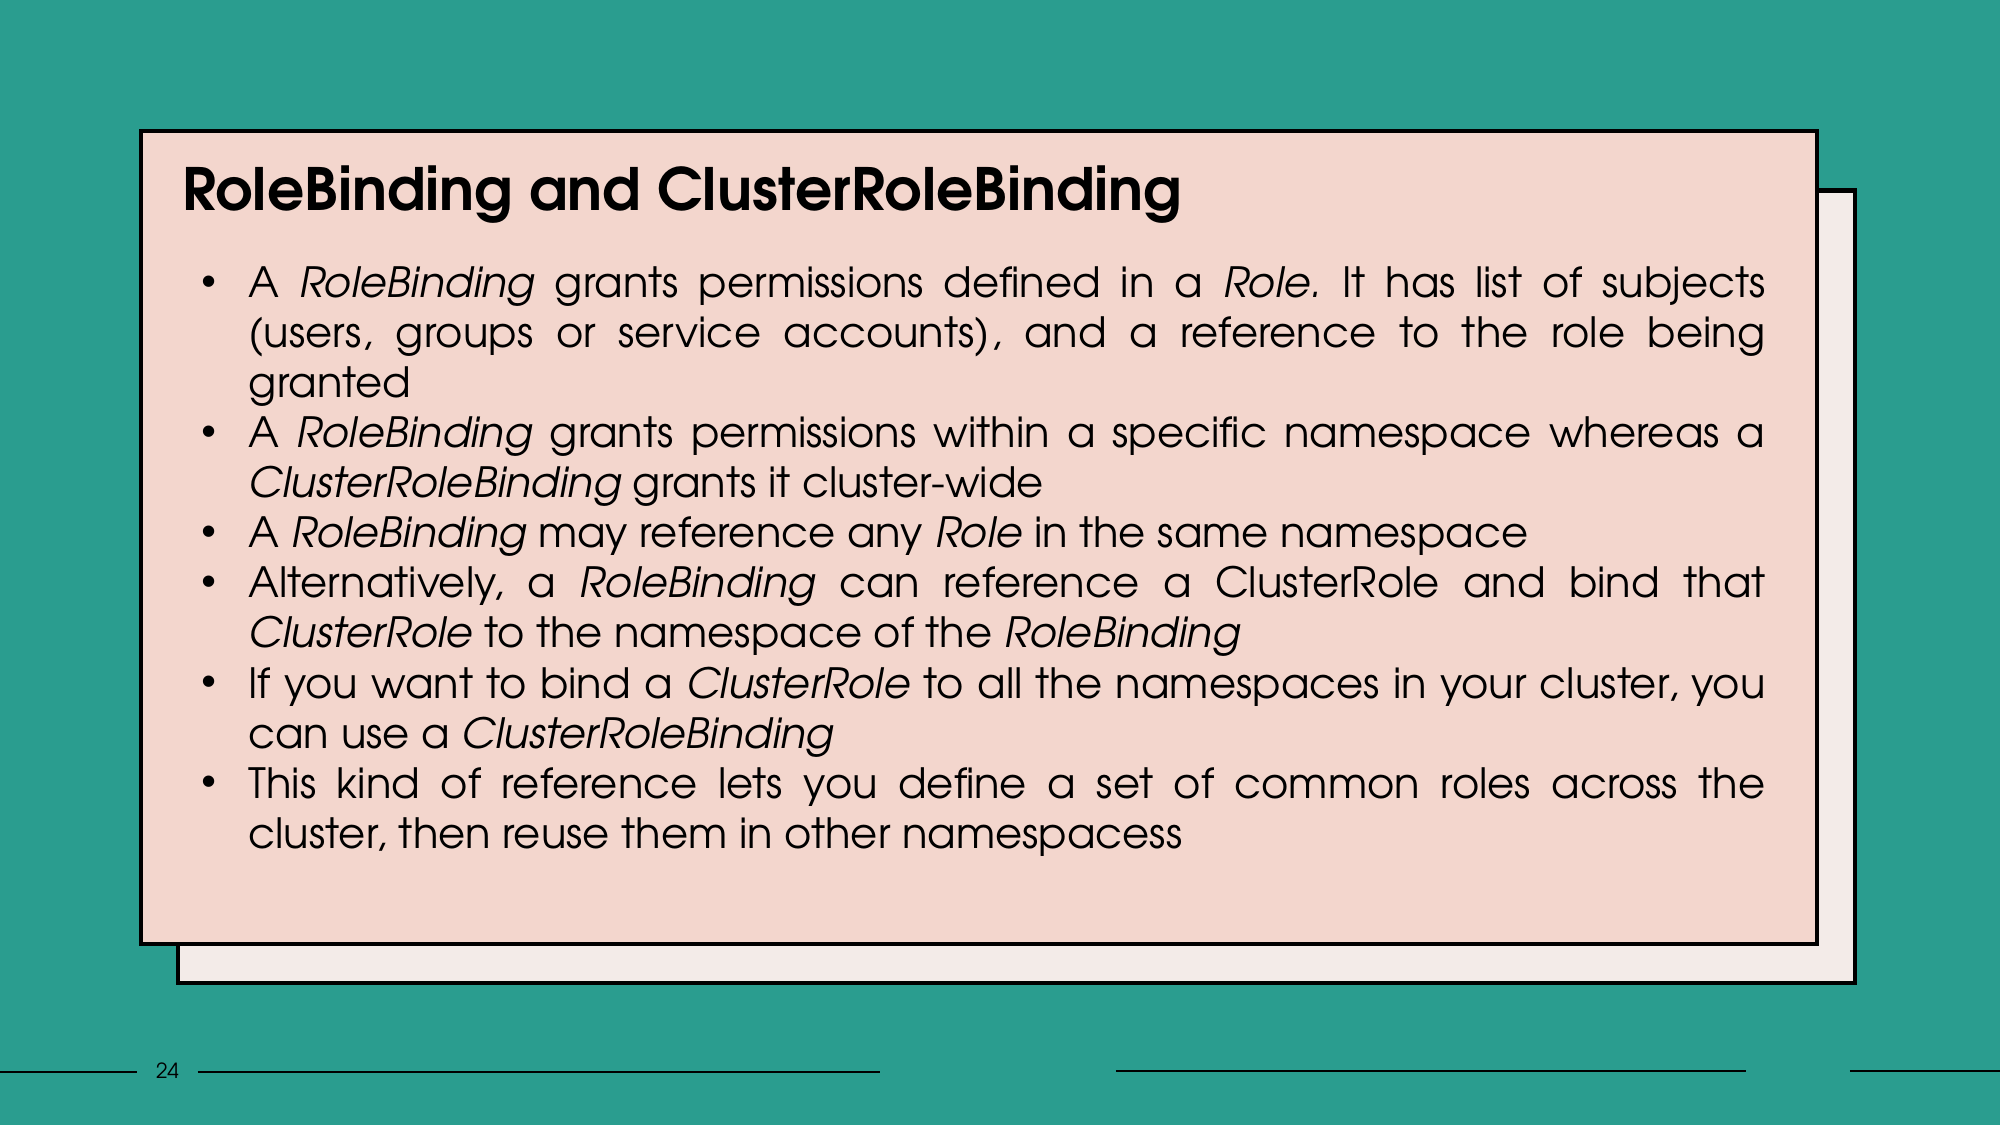

RoleBinding and ClusterRoleBinding
A RoleBinding grants permissions defined in a Role. It has list of subjects (users, groups or service accounts), and a reference to the role being granted
A RoleBinding grants permissions within a specific namespace whereas a ClusterRoleBinding grants it cluster-wide
A RoleBinding may reference any Role in the same namespace
Alternatively, a RoleBinding can reference a ClusterRole and bind that ClusterRole to the namespace of the RoleBinding
If you want to bind a ClusterRole to all the namespaces in your cluster, you can use a ClusterRoleBinding
This kind of reference lets you define a set of common roles across the cluster, then reuse them in other namespacess
24